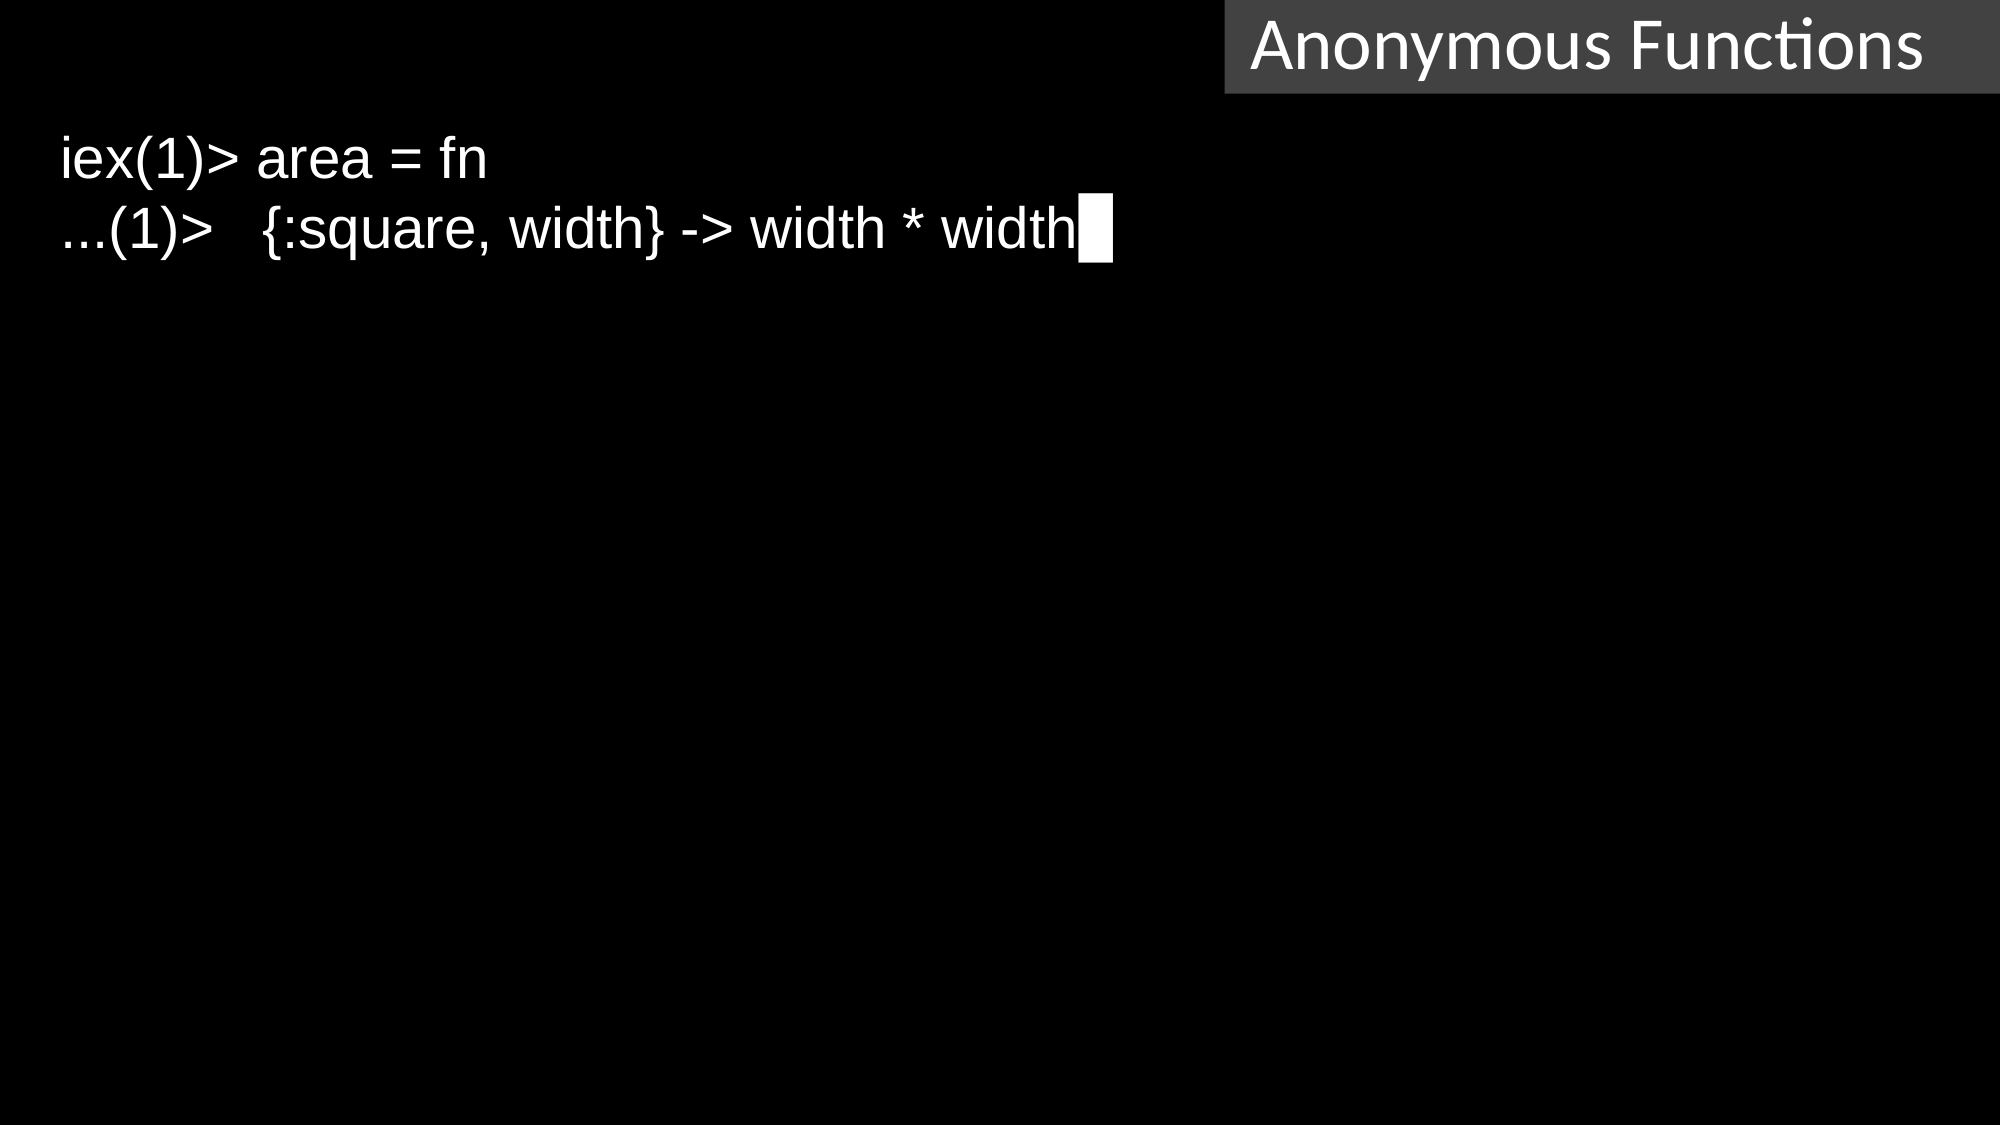

Anonymous Functions
iex(1)> area = fn
...(1)>   {:square, width} -> width * width▊